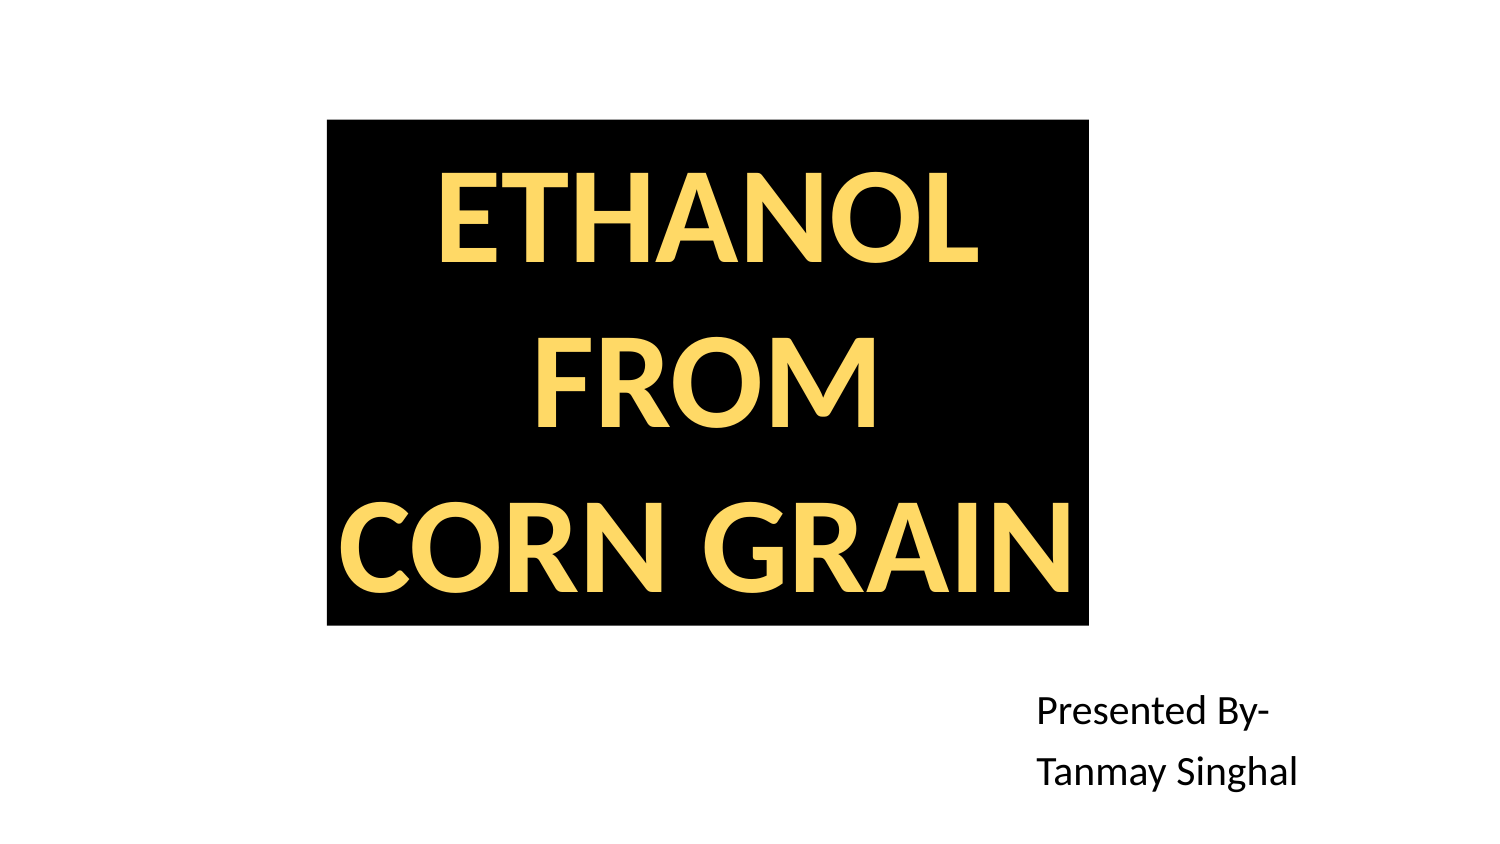

ETHANOL
FROM
CORN GRAIN
Presented By-
Tanmay Singhal